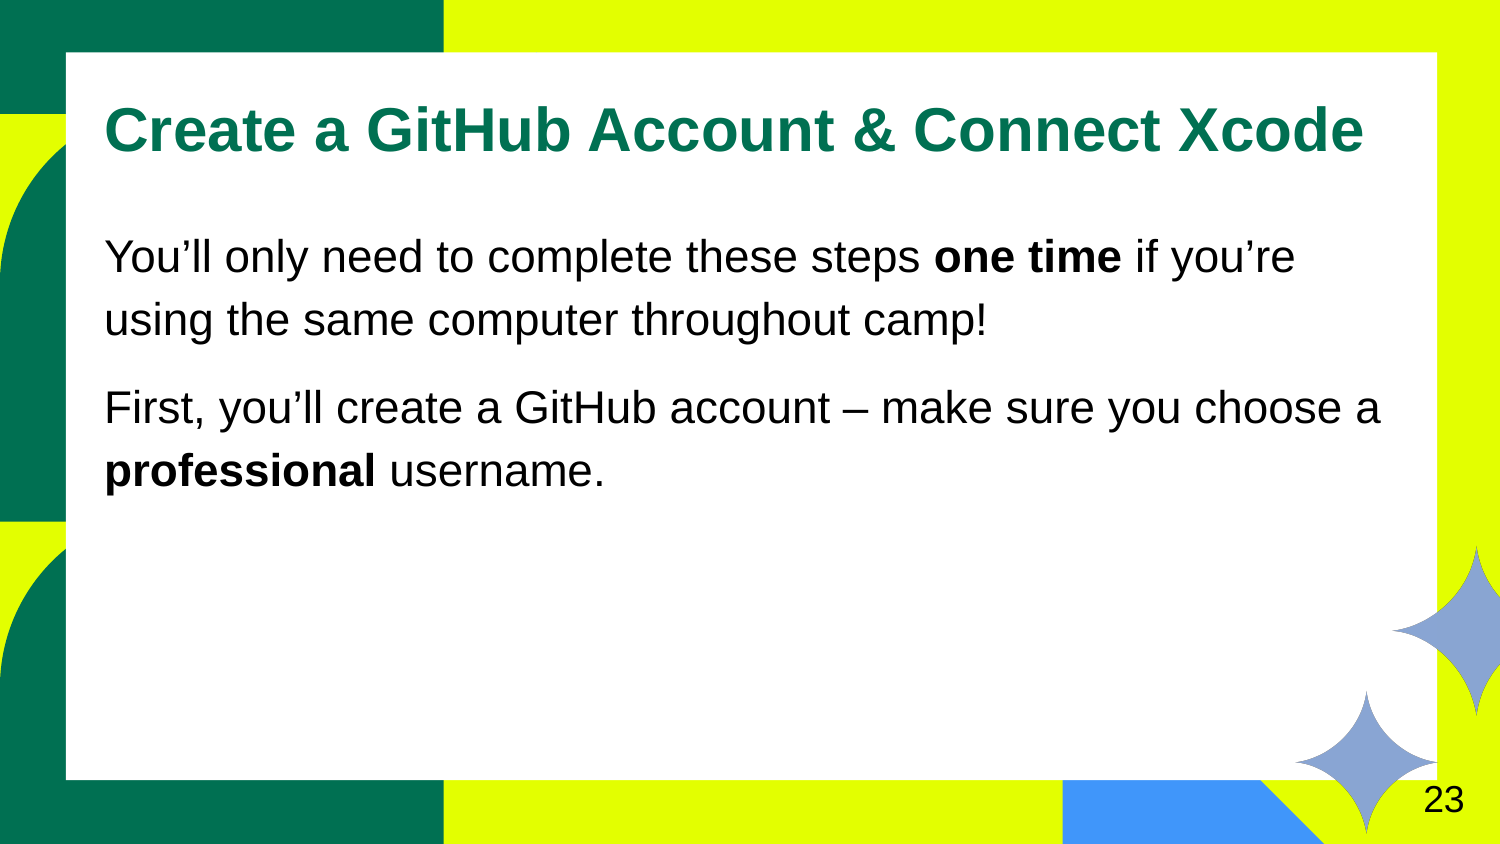

# Create a GitHub Account & Connect Xcode
You’ll only need to complete these steps one time if you’re using the same computer throughout camp!
First, you’ll create a GitHub account – make sure you choose a professional username.